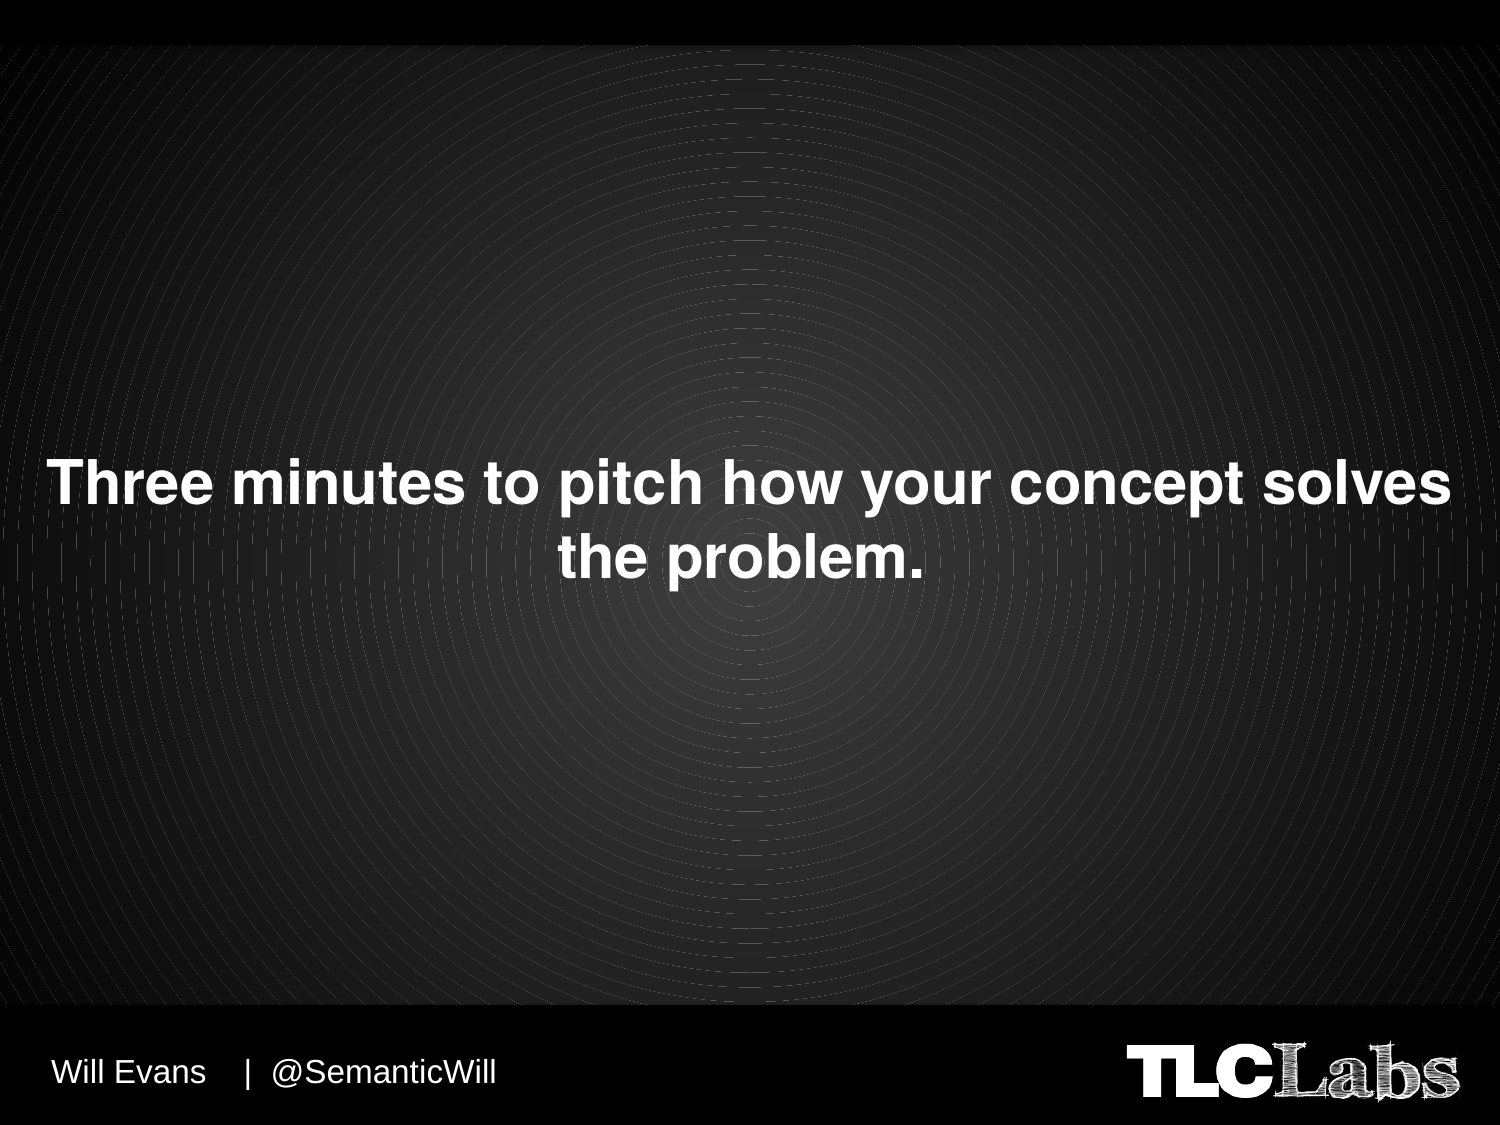

# Three minutes to pitch how your concept solves the problem.